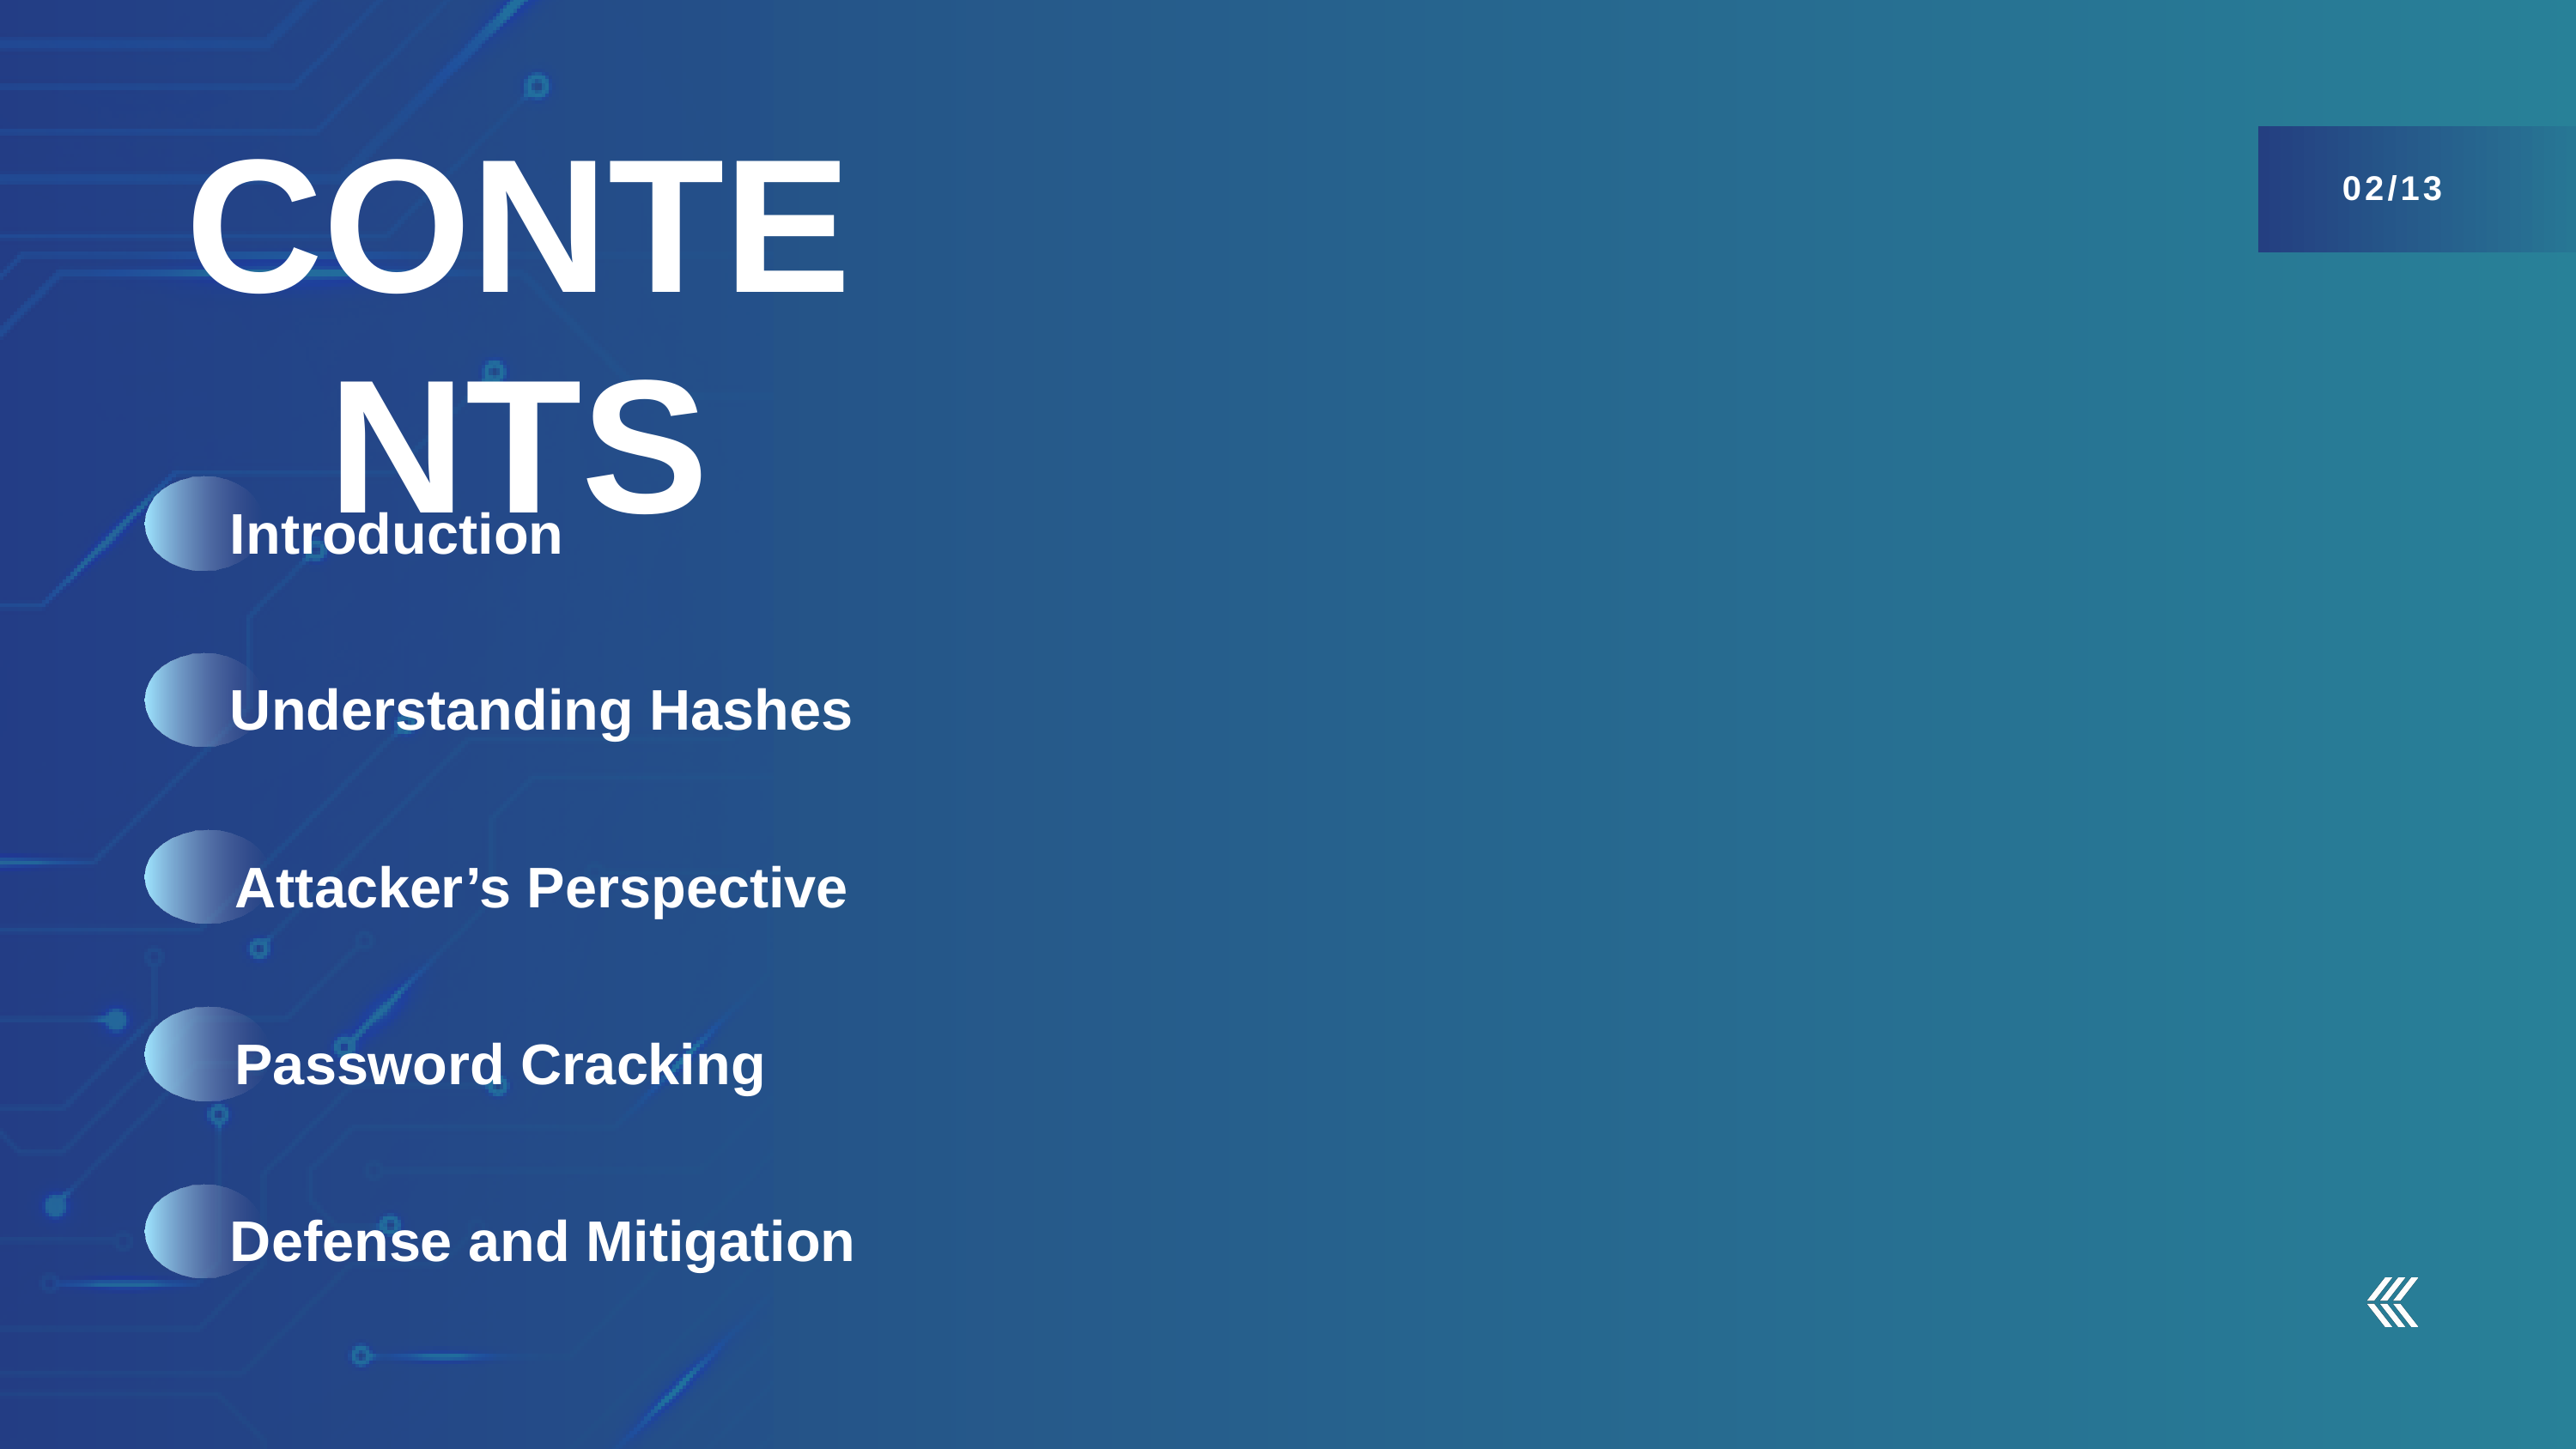

CONTENTS

02/13

Introduction

Understanding Hashes

Attacker’s Perspective

Password Cracking

Defense and Mitigation